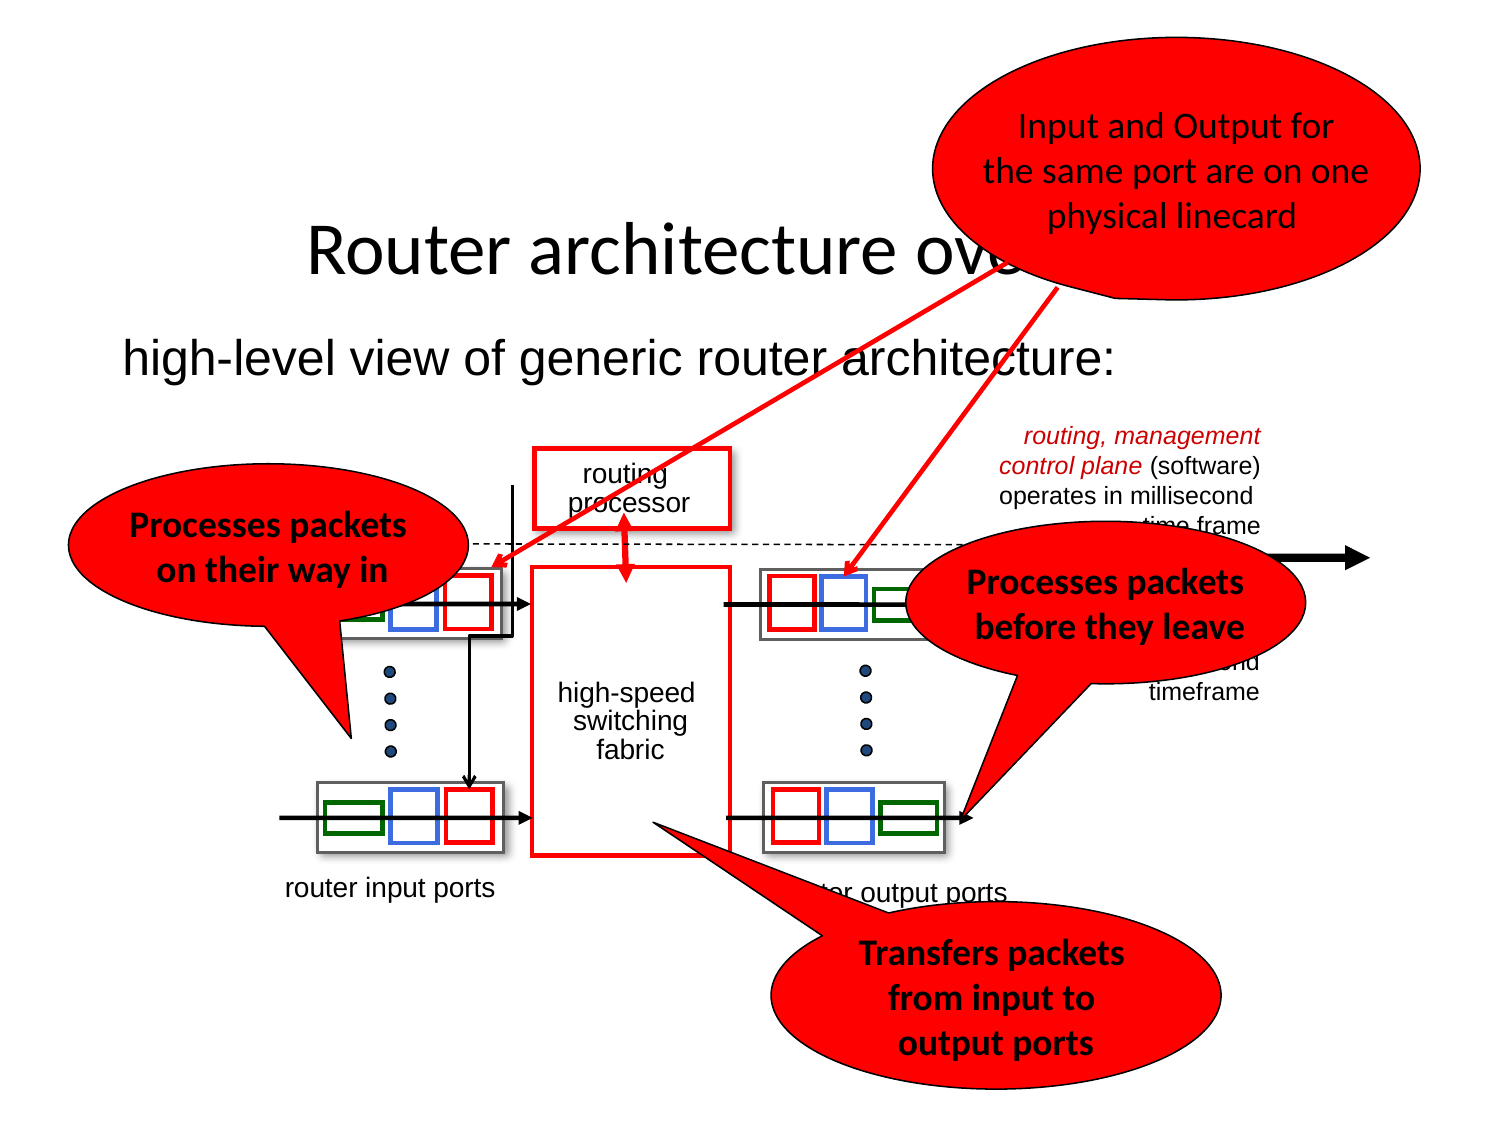

Input and Output for
 the same port are on one
physical linecard
# Router architecture overview
high-level view of generic router architecture:
routing, management
control plane (software)
operates in millisecond
time frame

routing
processor

Processes packets
 on their way in

Processes packets
 before they leave
forwarding data plane  (hardware) operates in nanosecond timeframe

high-speed
switching
fabric

router input ports
router output ports
Transfers packets
from input to
output ports